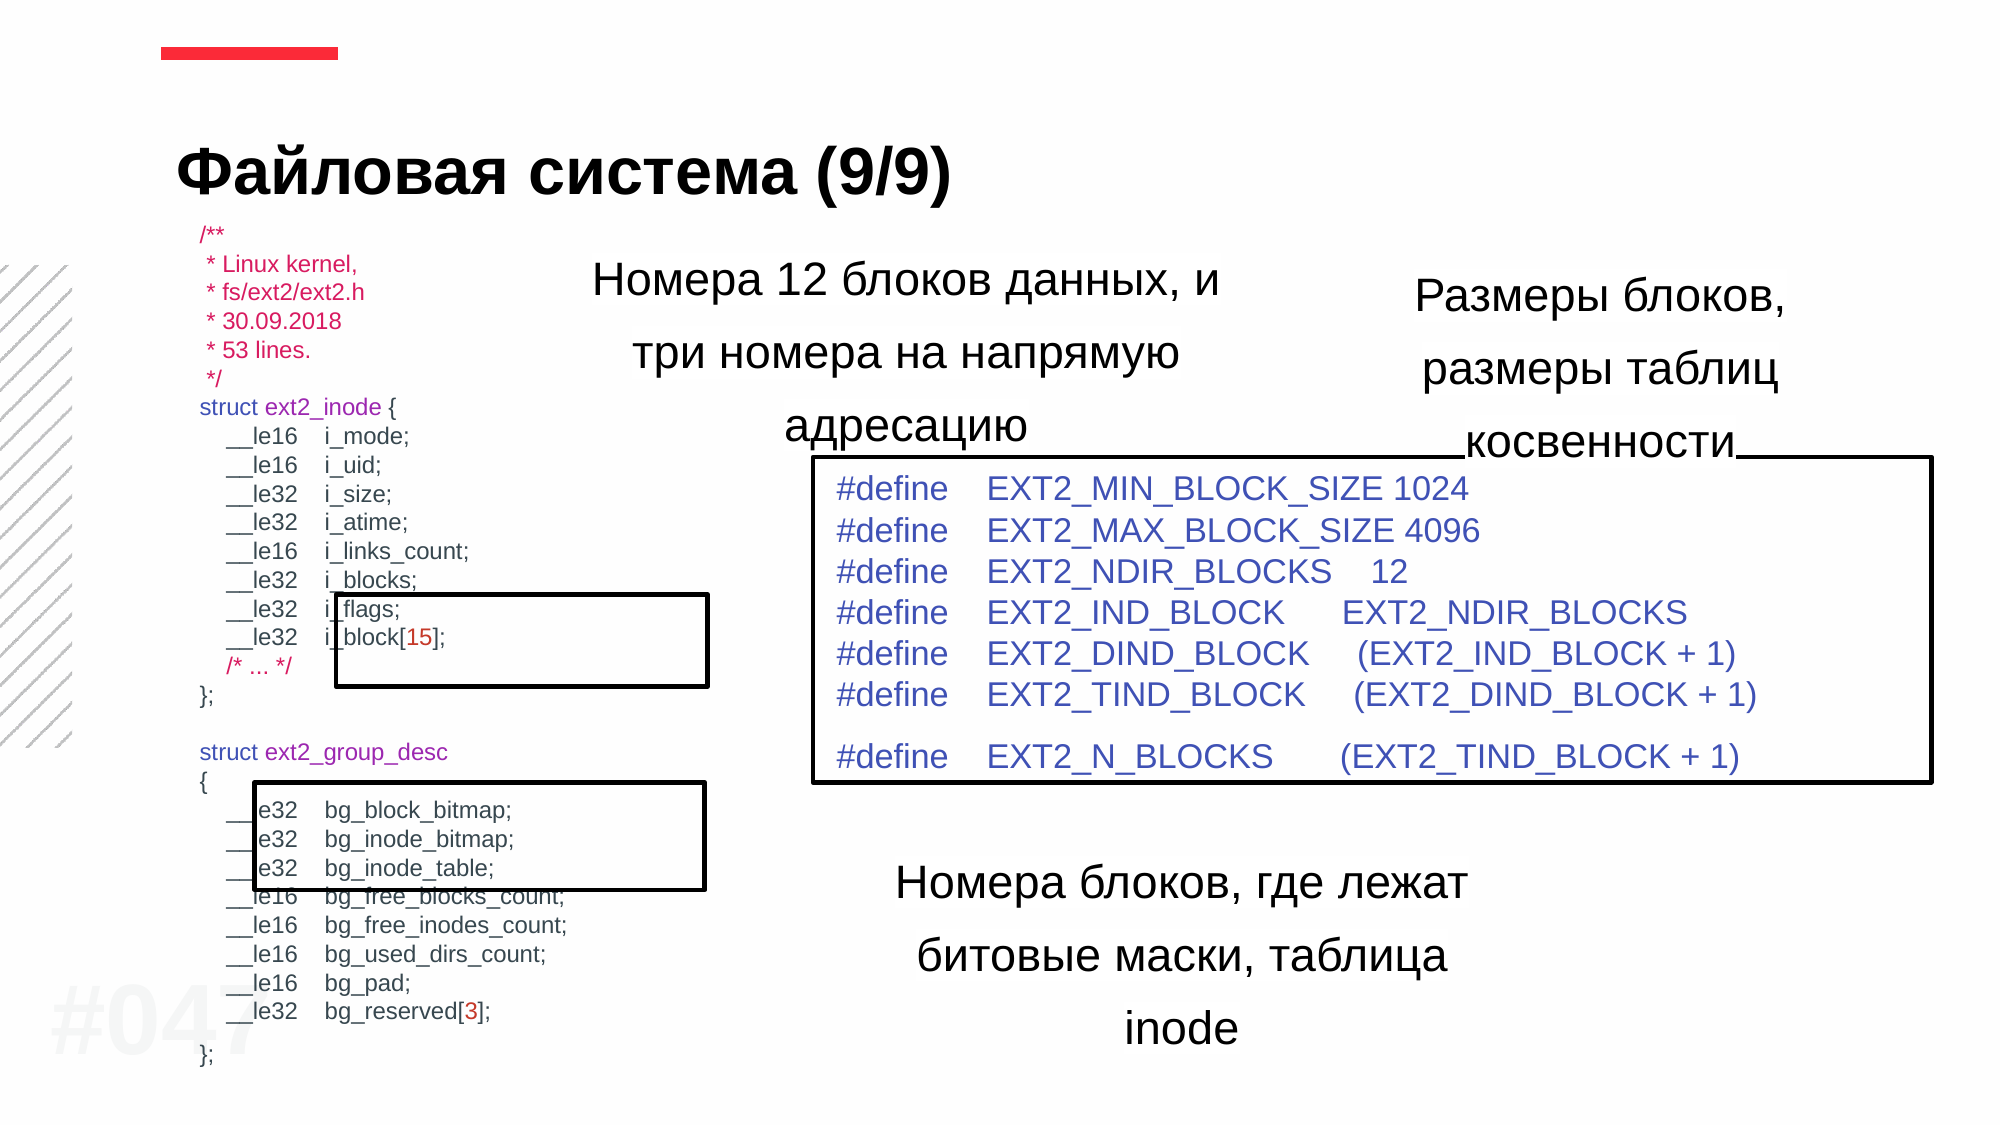

Файловая система (9/9)
/**
 * Linux kernel,
 * fs/ext2/ext2.h
 * 30.09.2018
 * 53 lines.
 */
struct ext2_inode {
    __le16    i_mode;
    __le16    i_uid;
    __le32    i_size;
    __le32    i_atime;
    __le16    i_links_count;
    __le32    i_blocks;
    __le32    i_flags;
    __le32    i_block[15];
    /* ... */
};

struct ext2_group_desc
{
    __le32    bg_block_bitmap;
    __le32    bg_inode_bitmap;
    __le32    bg_inode_table;
    __le16    bg_free_blocks_count;
    __le16    bg_free_inodes_count;
    __le16    bg_used_dirs_count;
    __le16    bg_pad;
    __le32    bg_reserved[3];
};
Номера 12 блоков данных, и три номера на напрямую адресацию
Размеры блоков, размеры таблиц косвенности
#define    EXT2_MIN_BLOCK_SIZE 1024
#define    EXT2_MAX_BLOCK_SIZE 4096
#define    EXT2_NDIR_BLOCKS    12
#define    EXT2_IND_BLOCK      EXT2_NDIR_BLOCKS
#define    EXT2_DIND_BLOCK     (EXT2_IND_BLOCK + 1)
#define    EXT2_TIND_BLOCK     (EXT2_DIND_BLOCK + 1)
#define    EXT2_N_BLOCKS       (EXT2_TIND_BLOCK + 1)

Номера блоков, где лежат битовые маски, таблица inode
#047